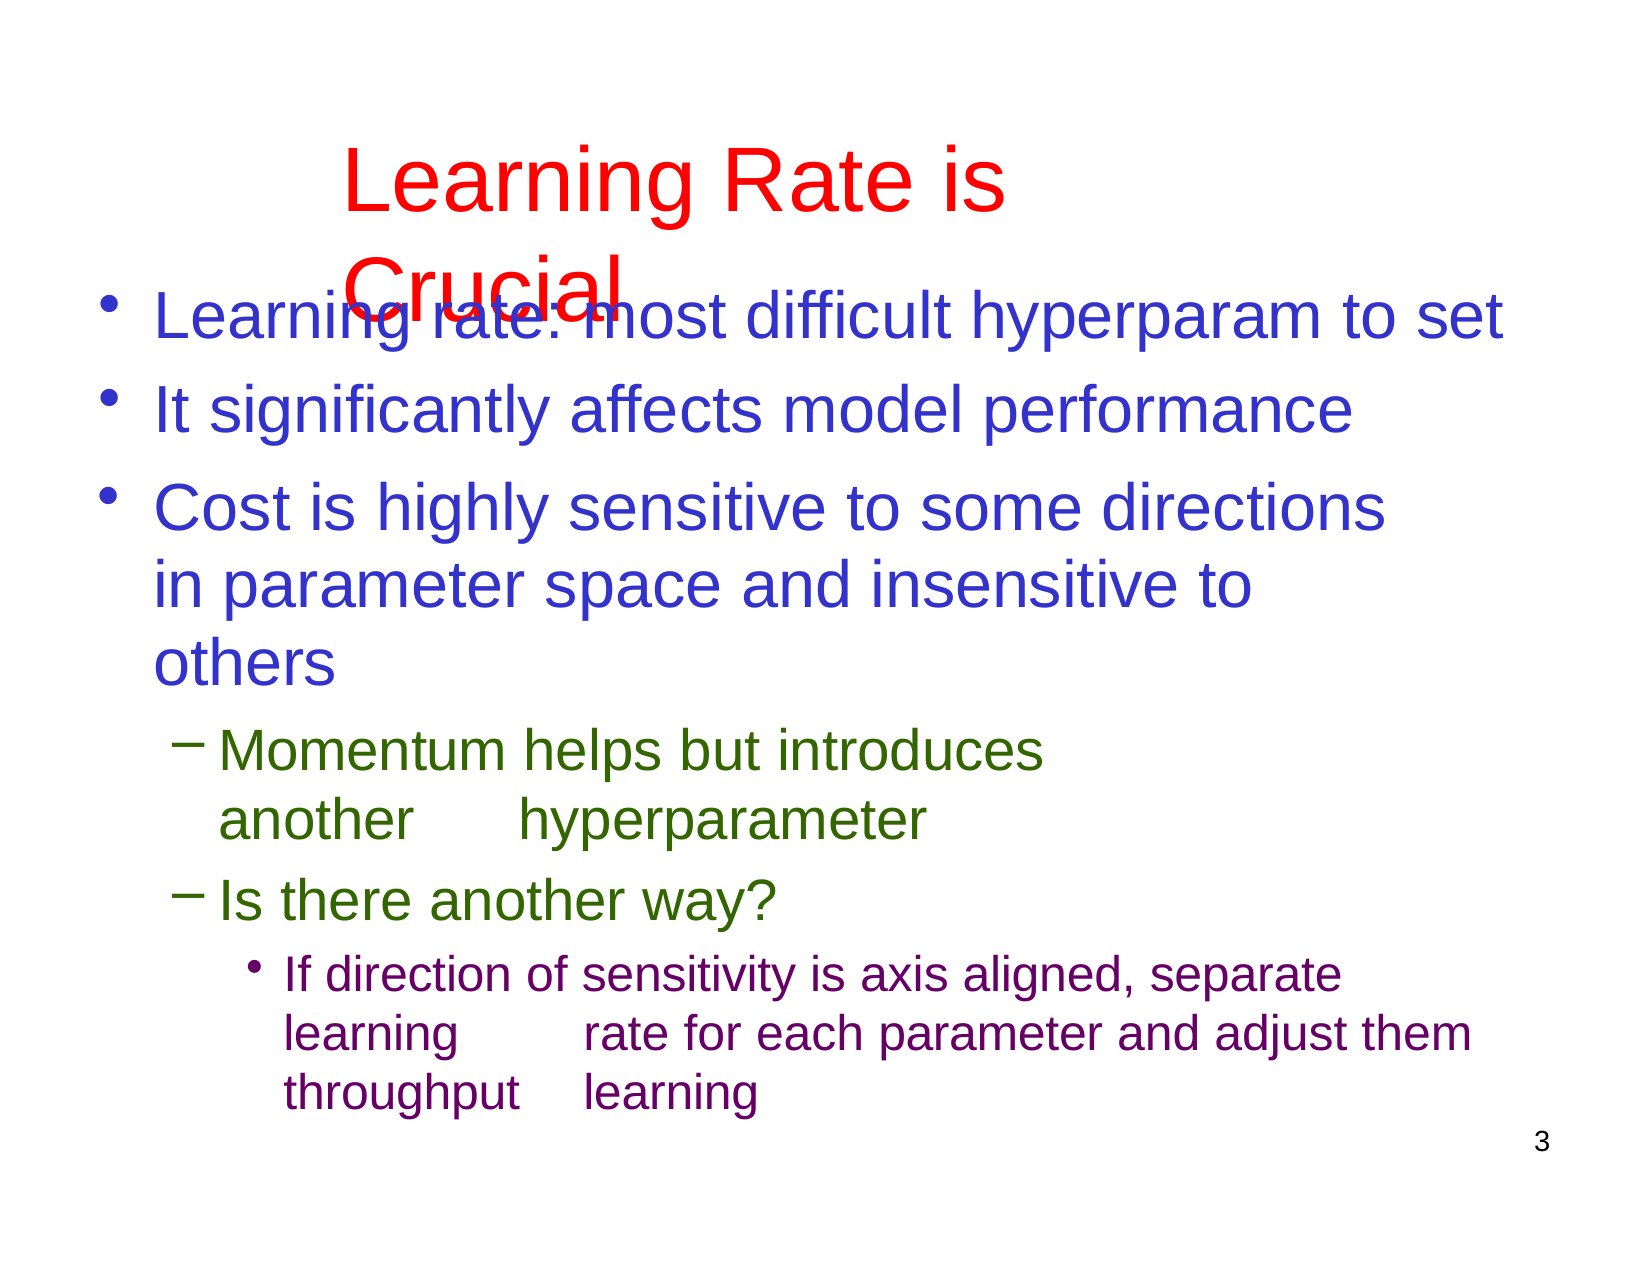

# Learning Rate is Crucial
Learning rate: most difficult hyperparam to set
It significantly affects model performance
Cost is highly sensitive to some directions in parameter space and insensitive to others
Momentum helps but introduces another 	hyperparameter
Is there another way?
If direction of sensitivity is axis aligned, separate learning 	rate for each parameter and adjust them throughput 	learning
3